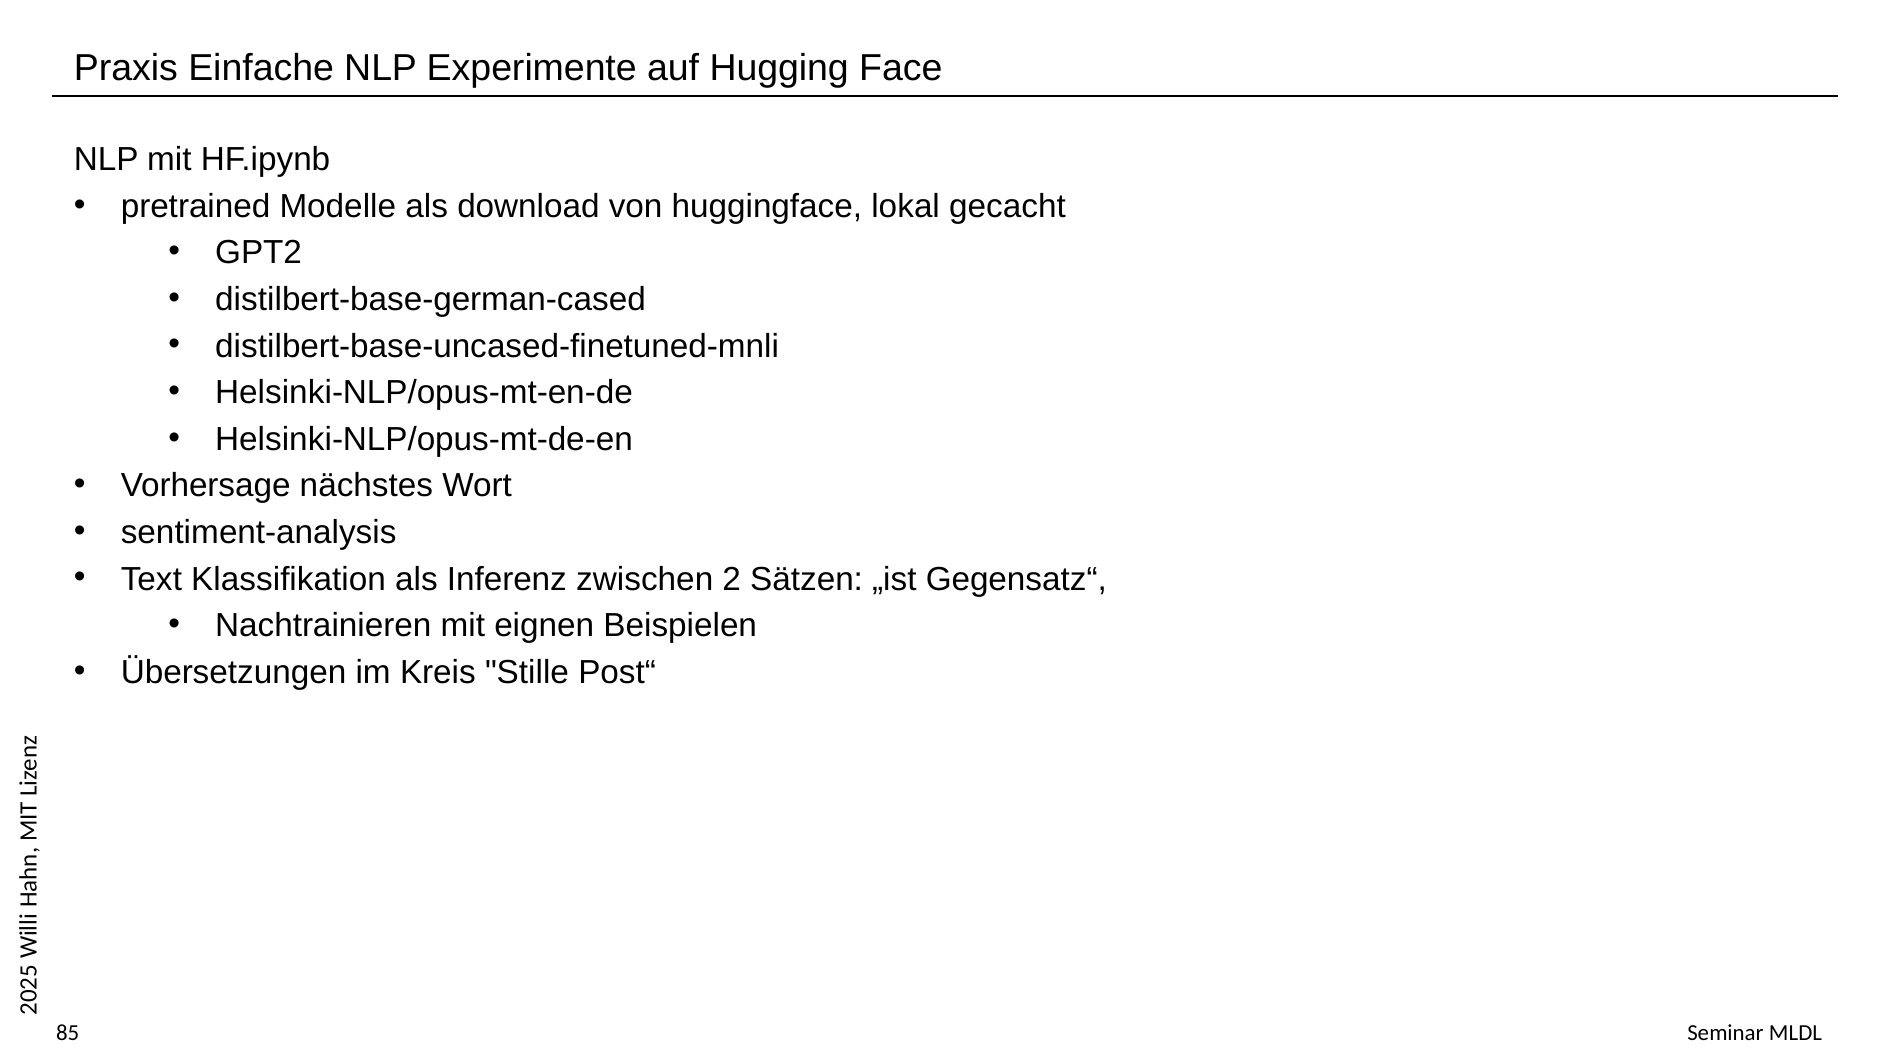

Praxis Einfache NLP Experimente auf Hugging Face
NLP mit HF.ipynb
pretrained Modelle als download von huggingface, lokal gecacht
GPT2
distilbert-base-german-cased
distilbert-base-uncased-finetuned-mnli
Helsinki-NLP/opus-mt-en-de
Helsinki-NLP/opus-mt-de-en
Vorhersage nächstes Wort
sentiment-analysis
Text Klassifikation als Inferenz zwischen 2 Sätzen: „ist Gegensatz“,
Nachtrainieren mit eignen Beispielen
Übersetzungen im Kreis "Stille Post“